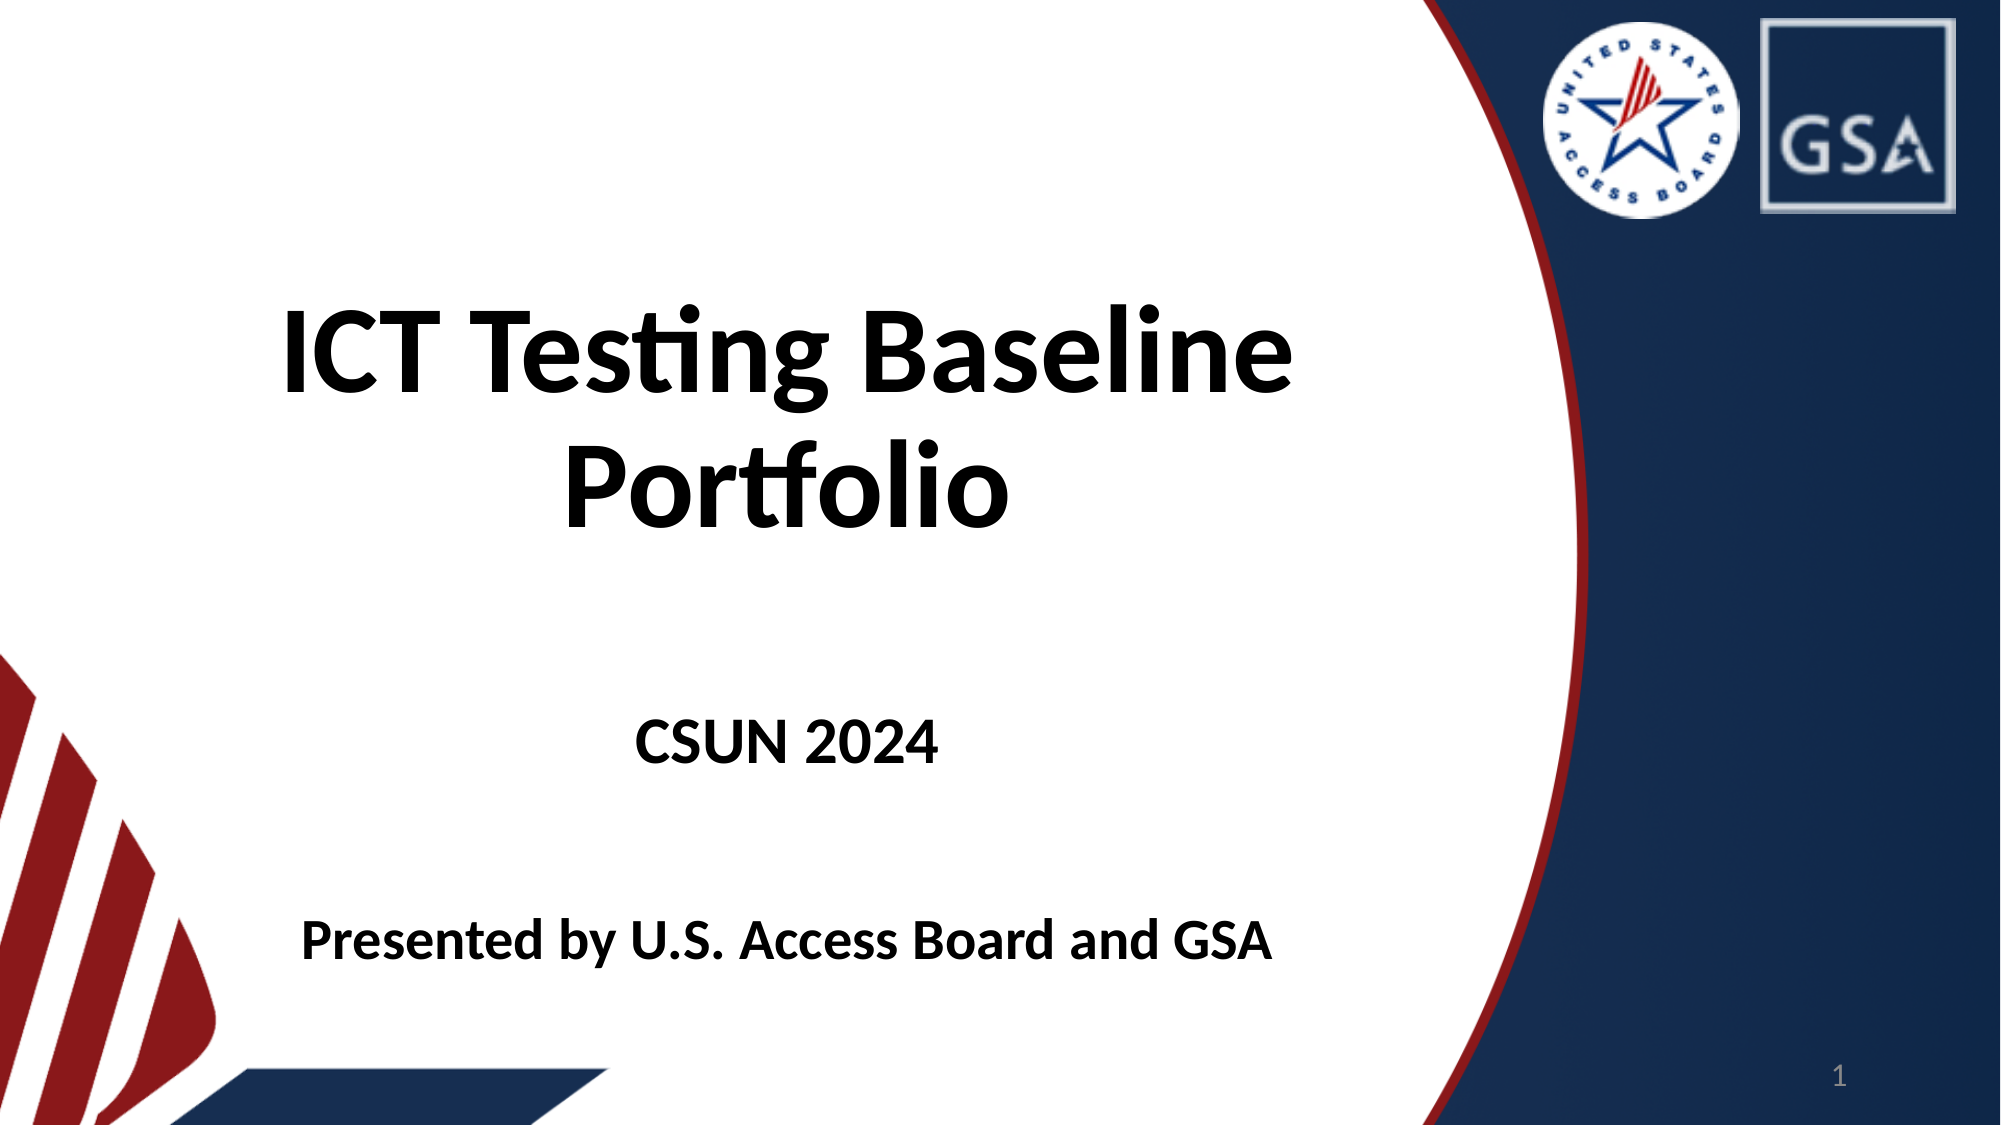

# ICT Testing Baseline Portfolio
CSUN 2024

Presented by U.S. Access Board and GSA

1